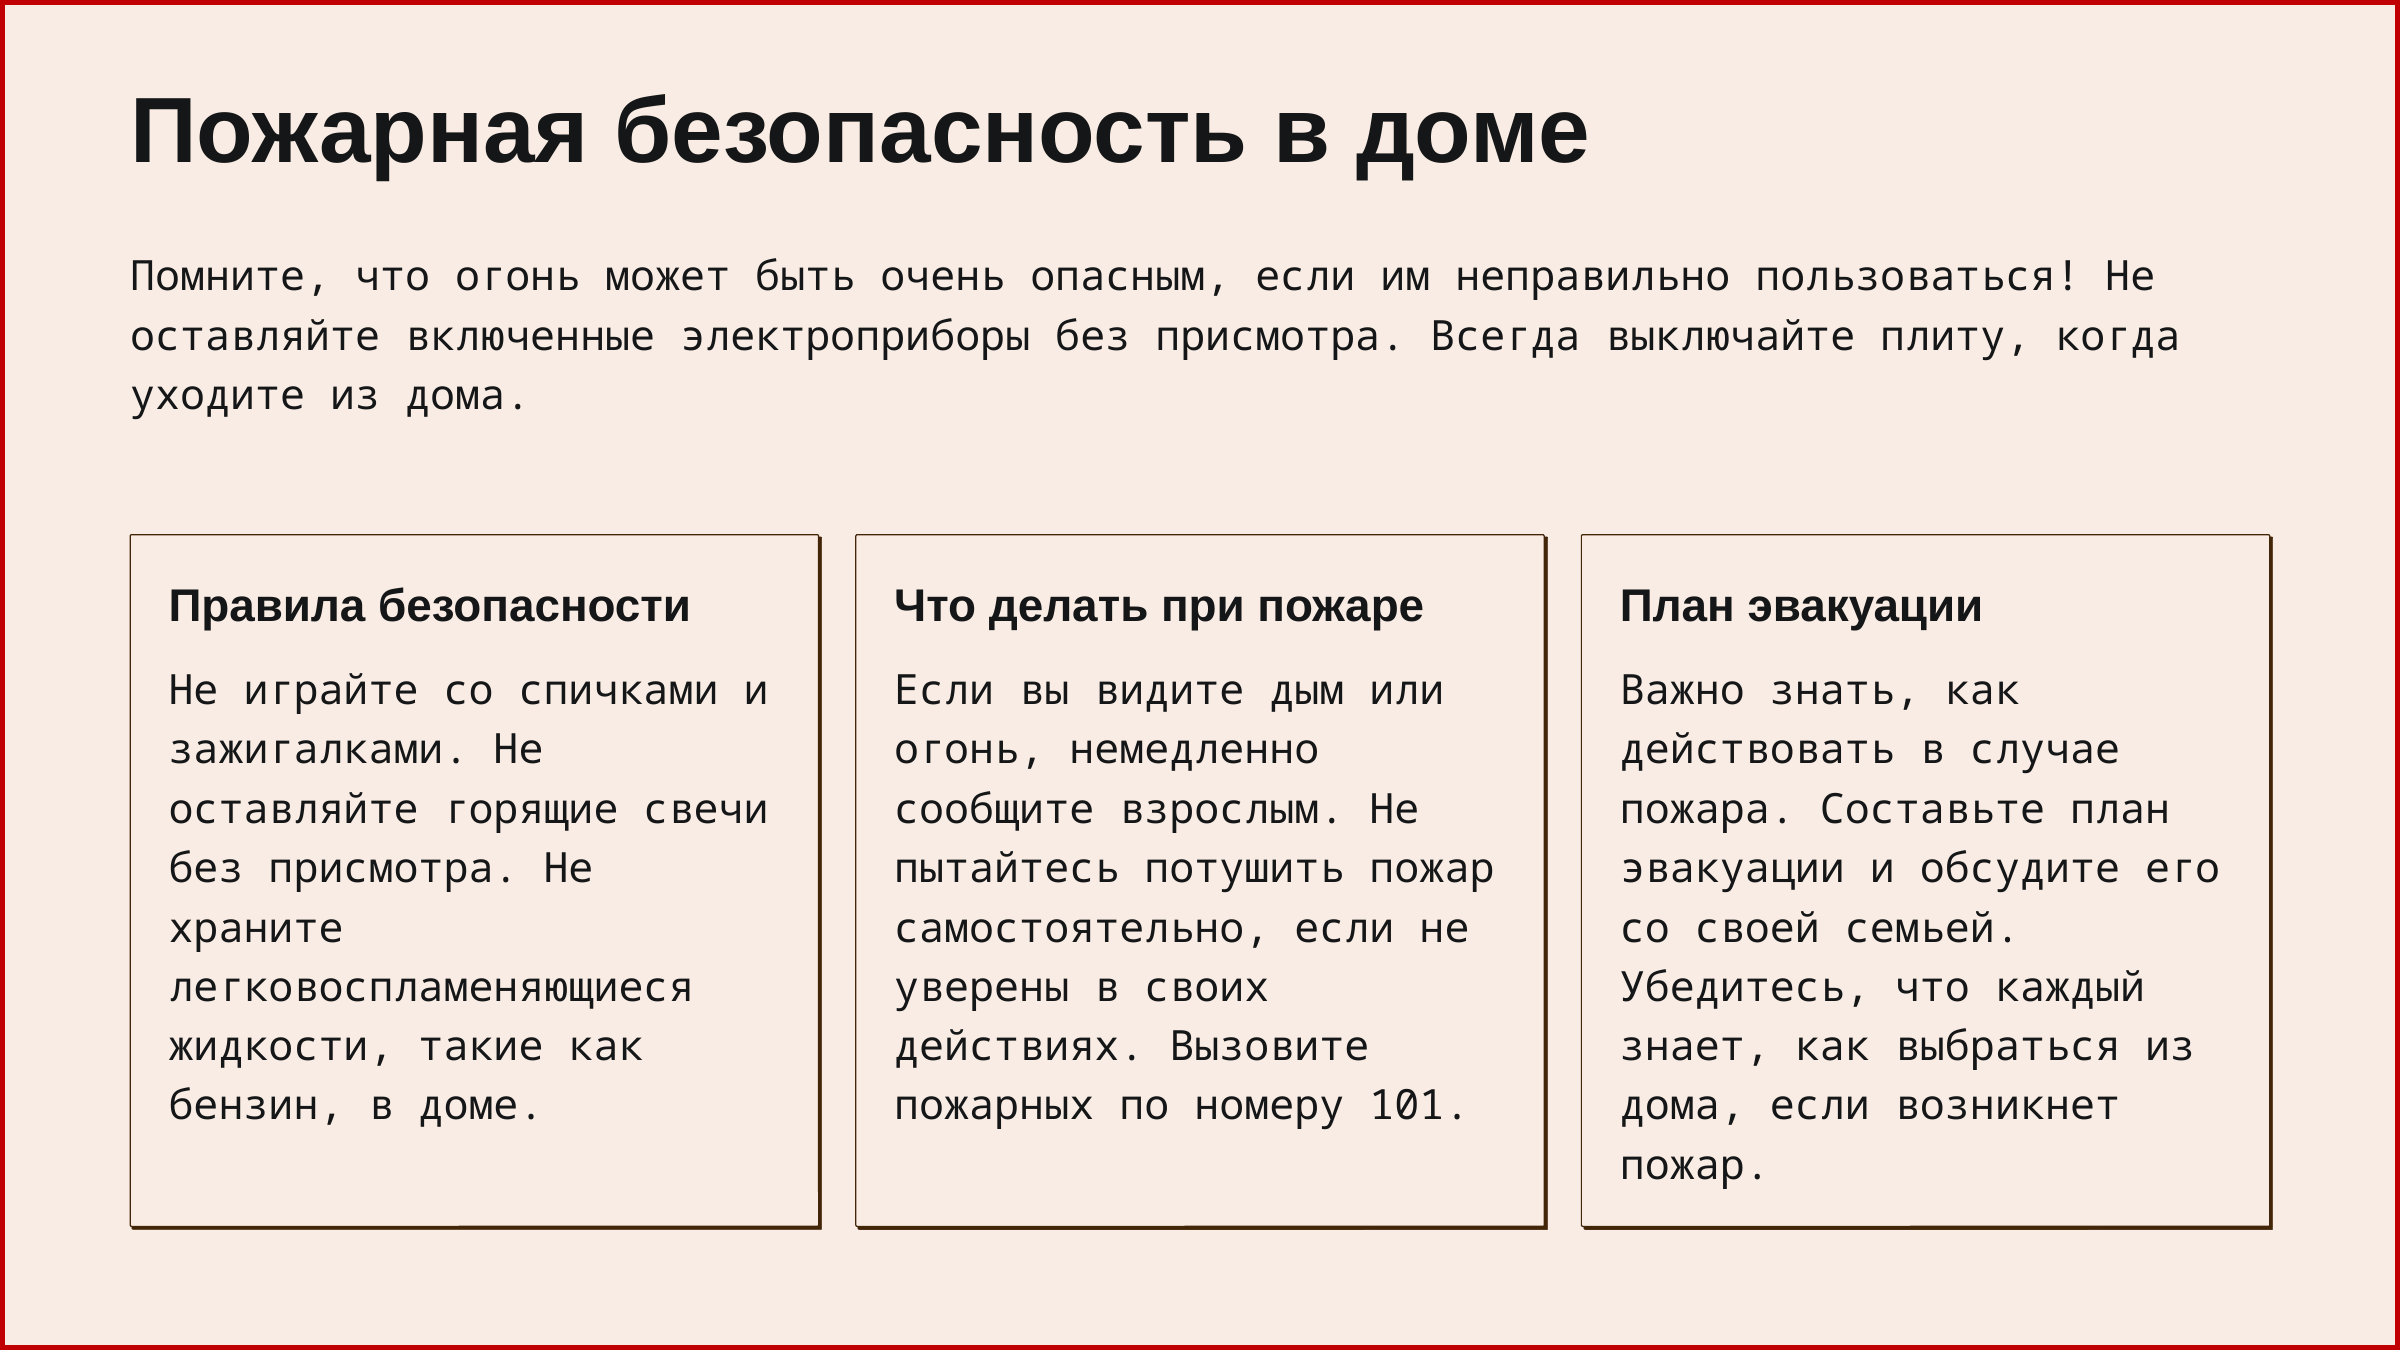

Пожарная безопасность в доме
Помните, что огонь может быть очень опасным, если им неправильно пользоваться! Не оставляйте включенные электроприборы без присмотра. Всегда выключайте плиту, когда уходите из дома.

Правила безопасности
Что делать при пожаре
План эвакуации
Не играйте со спичками и зажигалками. Не оставляйте горящие свечи без присмотра. Не храните легковоспламеняющиеся жидкости, такие как бензин, в доме.
Если вы видите дым или огонь, немедленно сообщите взрослым. Не пытайтесь потушить пожар самостоятельно, если не уверены в своих действиях. Вызовите пожарных по номеру 101.
Важно знать, как действовать в случае пожара. Составьте план эвакуации и обсудите его со своей семьей. Убедитесь, что каждый знает, как выбраться из дома, если возникнет пожар.